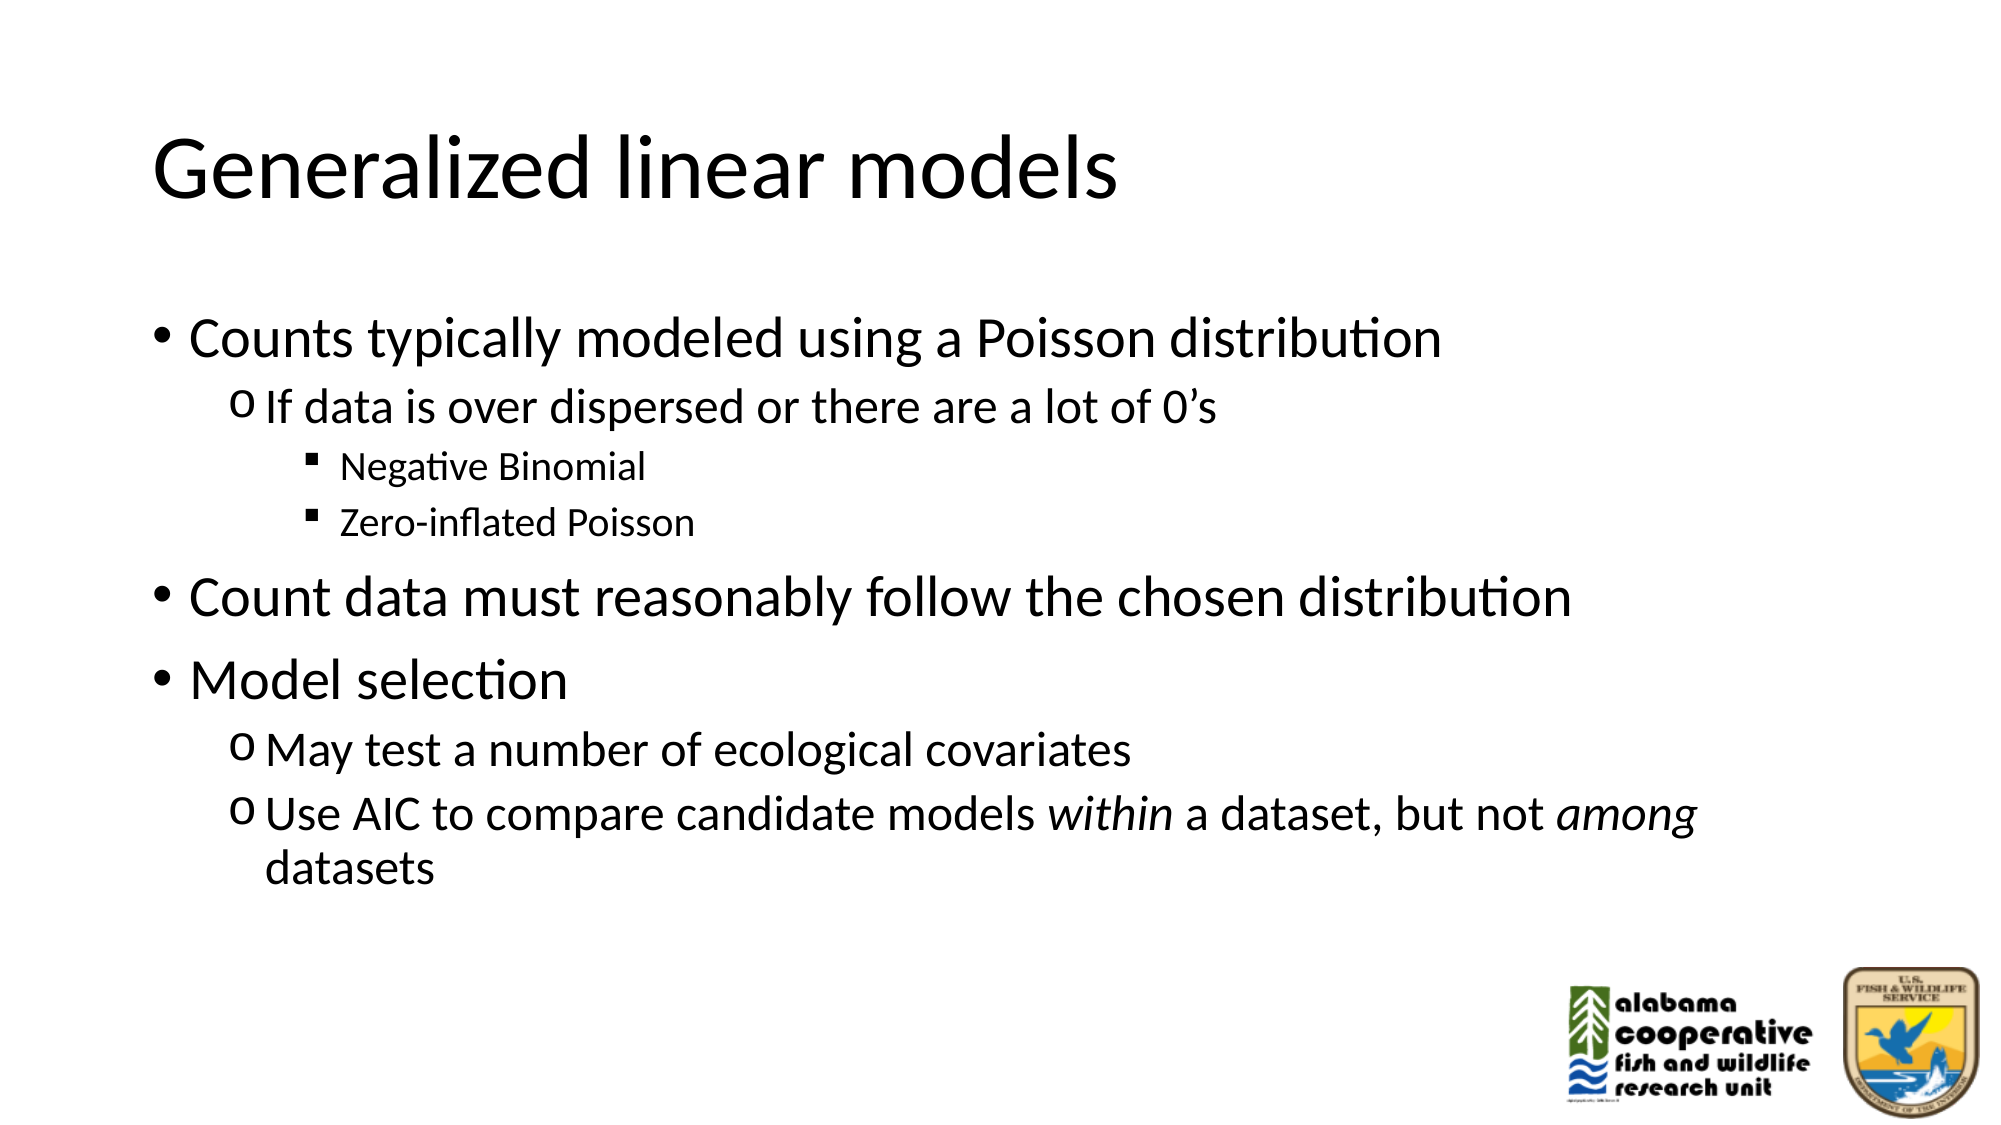

# Generalized linear models
Counts typically modeled using a Poisson distribution
If data is over dispersed or there are a lot of 0’s
Negative Binomial
Zero-inflated Poisson
Count data must reasonably follow the chosen distribution
Model selection
May test a number of ecological covariates
Use AIC to compare candidate models within a dataset, but not among datasets